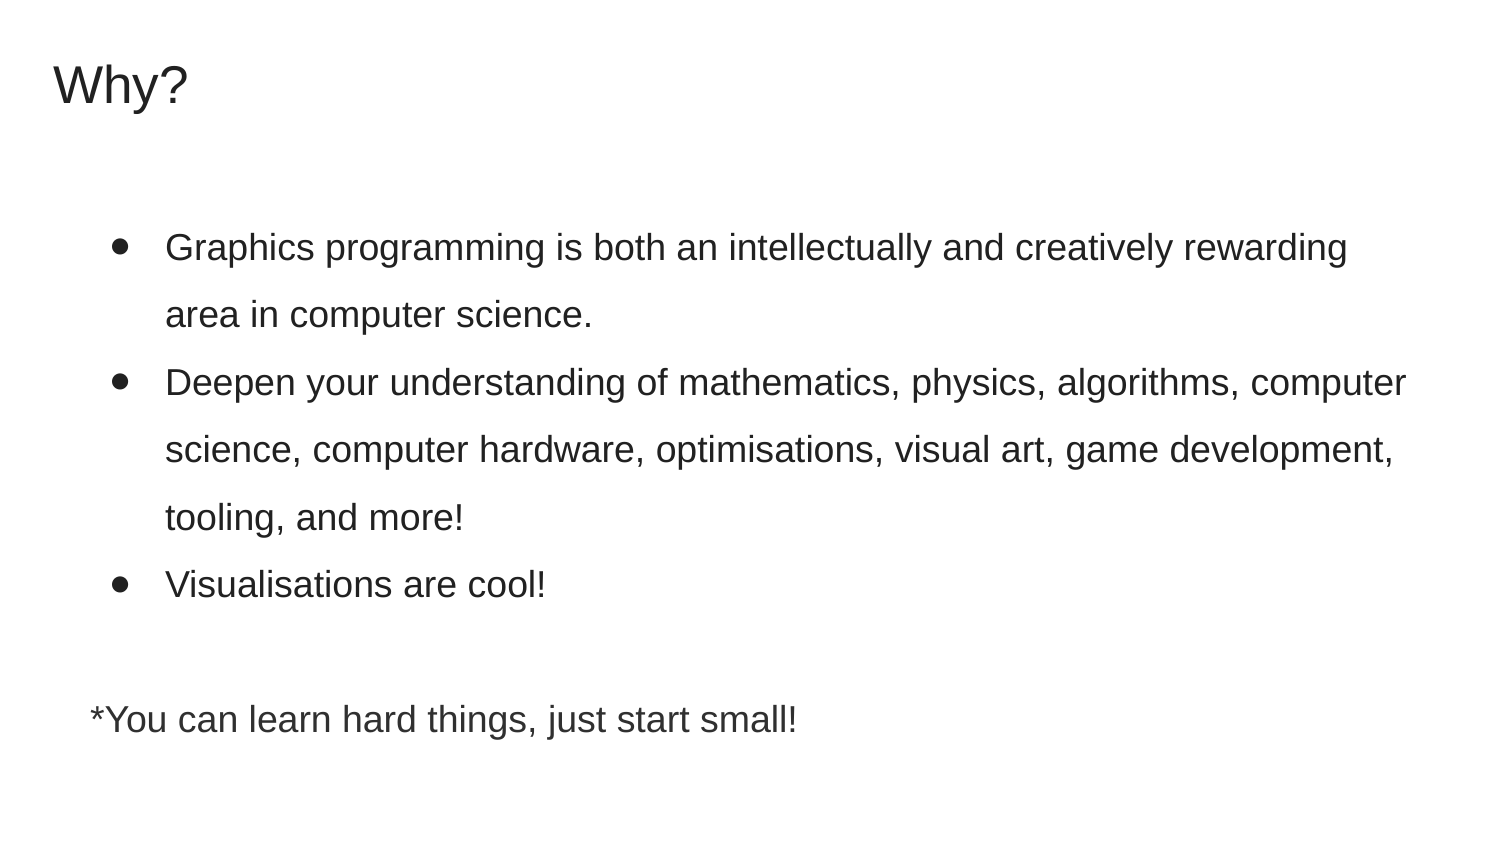

Why?
Graphics programming is both an intellectually and creatively rewarding area in computer science.
Deepen your understanding of mathematics, physics, algorithms, computer science, computer hardware, optimisations, visual art, game development, tooling, and more!
Visualisations are cool!

*You can learn hard things, just start small!